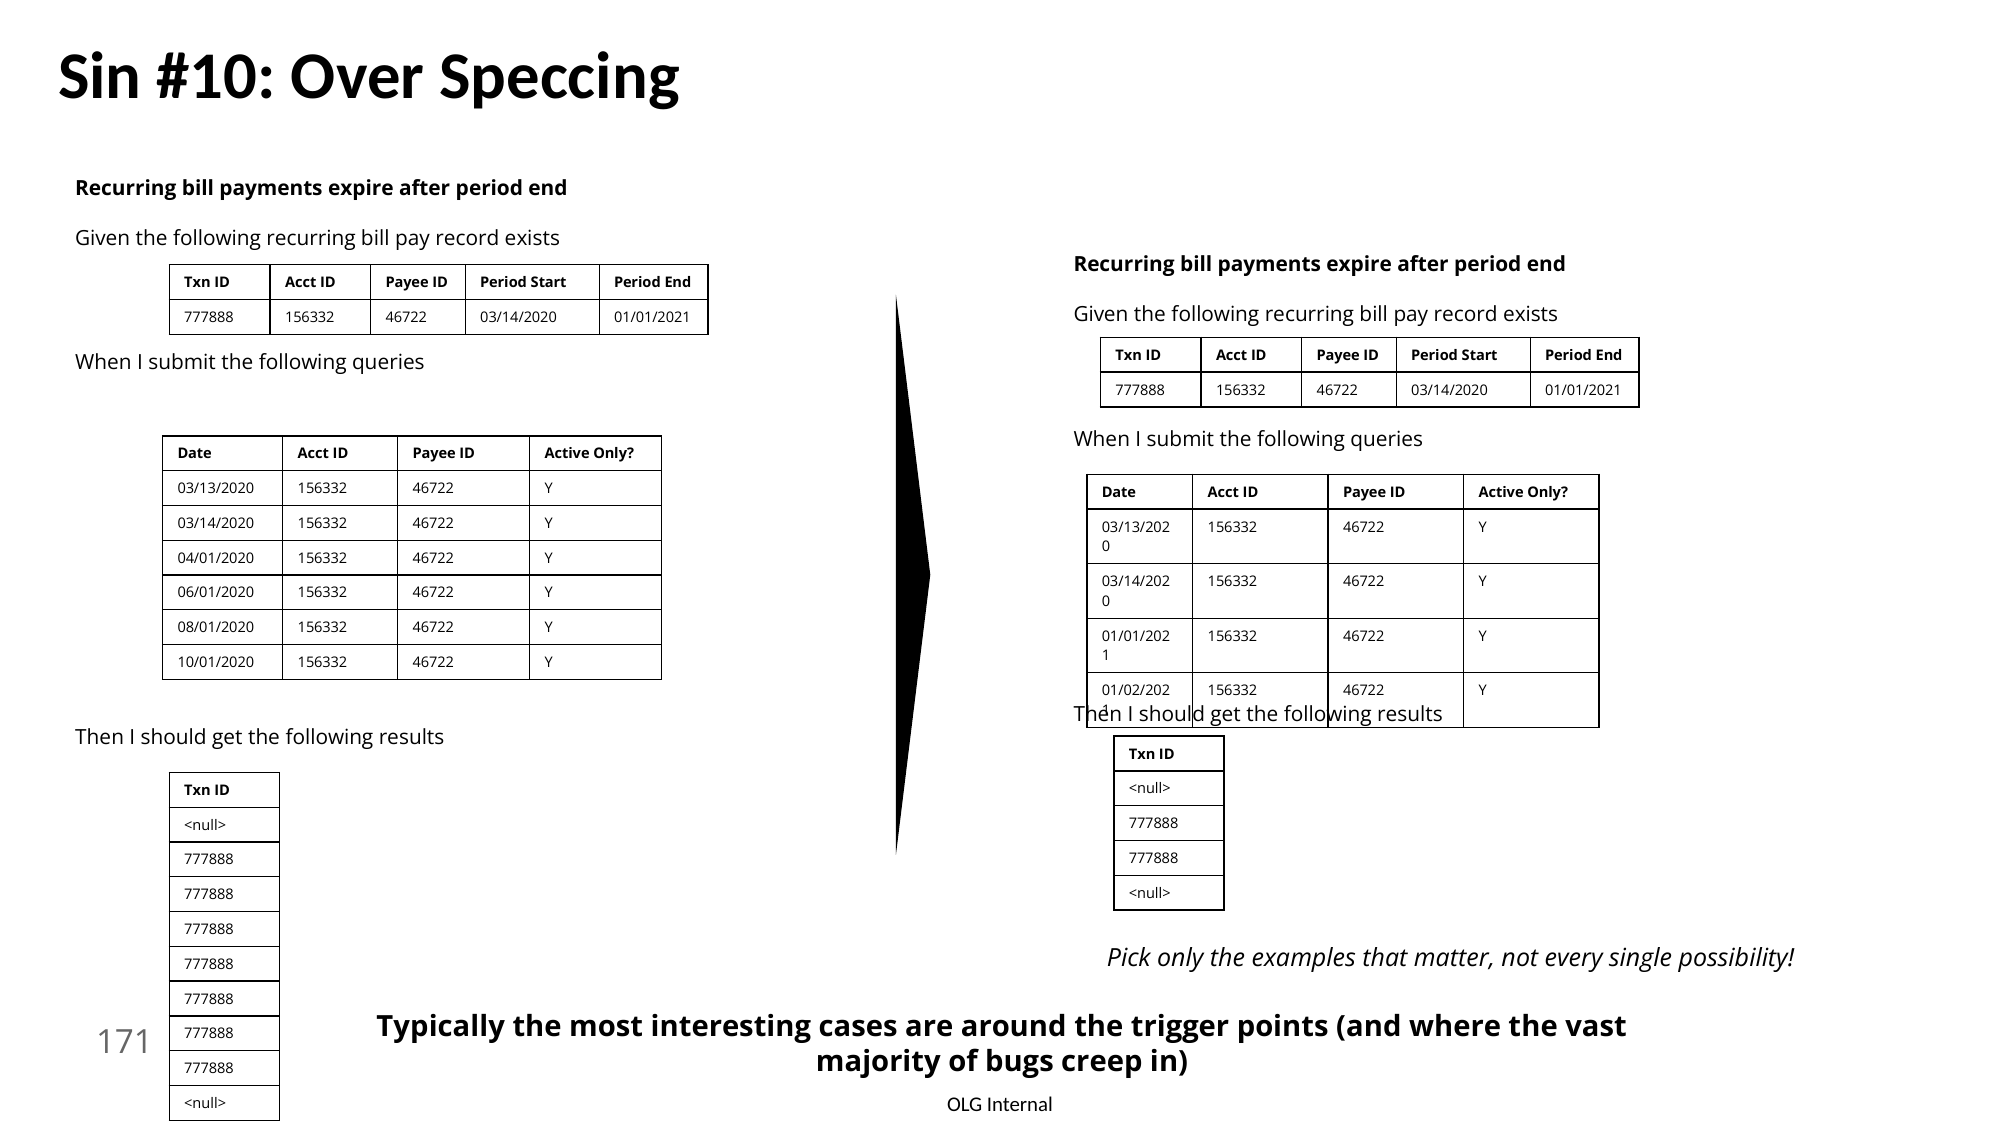

Sin #10: Over Speccing
Recurring bill payments expire after period end

Given the following recurring bill pay record exists

When I submit the following queries

Then I should get the following results

Recurring bill payments expire after period end

Given the following recurring bill pay record exists

When I submit the following queries

Then I should get the following results

| Txn ID | Acct ID | Payee ID | Period Start | Period End |
| --- | --- | --- | --- | --- |
| 777888 | 156332 | 46722 | 03/14/2020 | 01/01/2021 |
| Txn ID | Acct ID | Payee ID | Period Start | Period End |
| --- | --- | --- | --- | --- |
| 777888 | 156332 | 46722 | 03/14/2020 | 01/01/2021 |
| Date | Acct ID | Payee ID | Active Only? |
| --- | --- | --- | --- |
| 03/13/2020 | 156332 | 46722 | Y |
| 03/14/2020 | 156332 | 46722 | Y |
| 04/01/2020 | 156332 | 46722 | Y |
| 06/01/2020 | 156332 | 46722 | Y |
| 08/01/2020 | 156332 | 46722 | Y |
| 10/01/2020 | 156332 | 46722 | Y |
| Date | Acct ID | Payee ID | Active Only? |
| --- | --- | --- | --- |
| 03/13/2020 | 156332 | 46722 | Y |
| 03/14/2020 | 156332 | 46722 | Y |
| 01/01/2021 | 156332 | 46722 | Y |
| 01/02/2021 | 156332 | 46722 | Y |

| Txn ID |
| --- |
| <null> |
| 777888 |
| 777888 |
| <null> |
| Txn ID |
| --- |
| <null> |
| 777888 |
| 777888 |
| 777888 |
| 777888 |
| 777888 |
| 777888 |
| 777888 |
| <null> |

Pick only the examples that matter, not every single possibility!
Typically the most interesting cases are around the trigger points (and where the vast majority of bugs creep in)